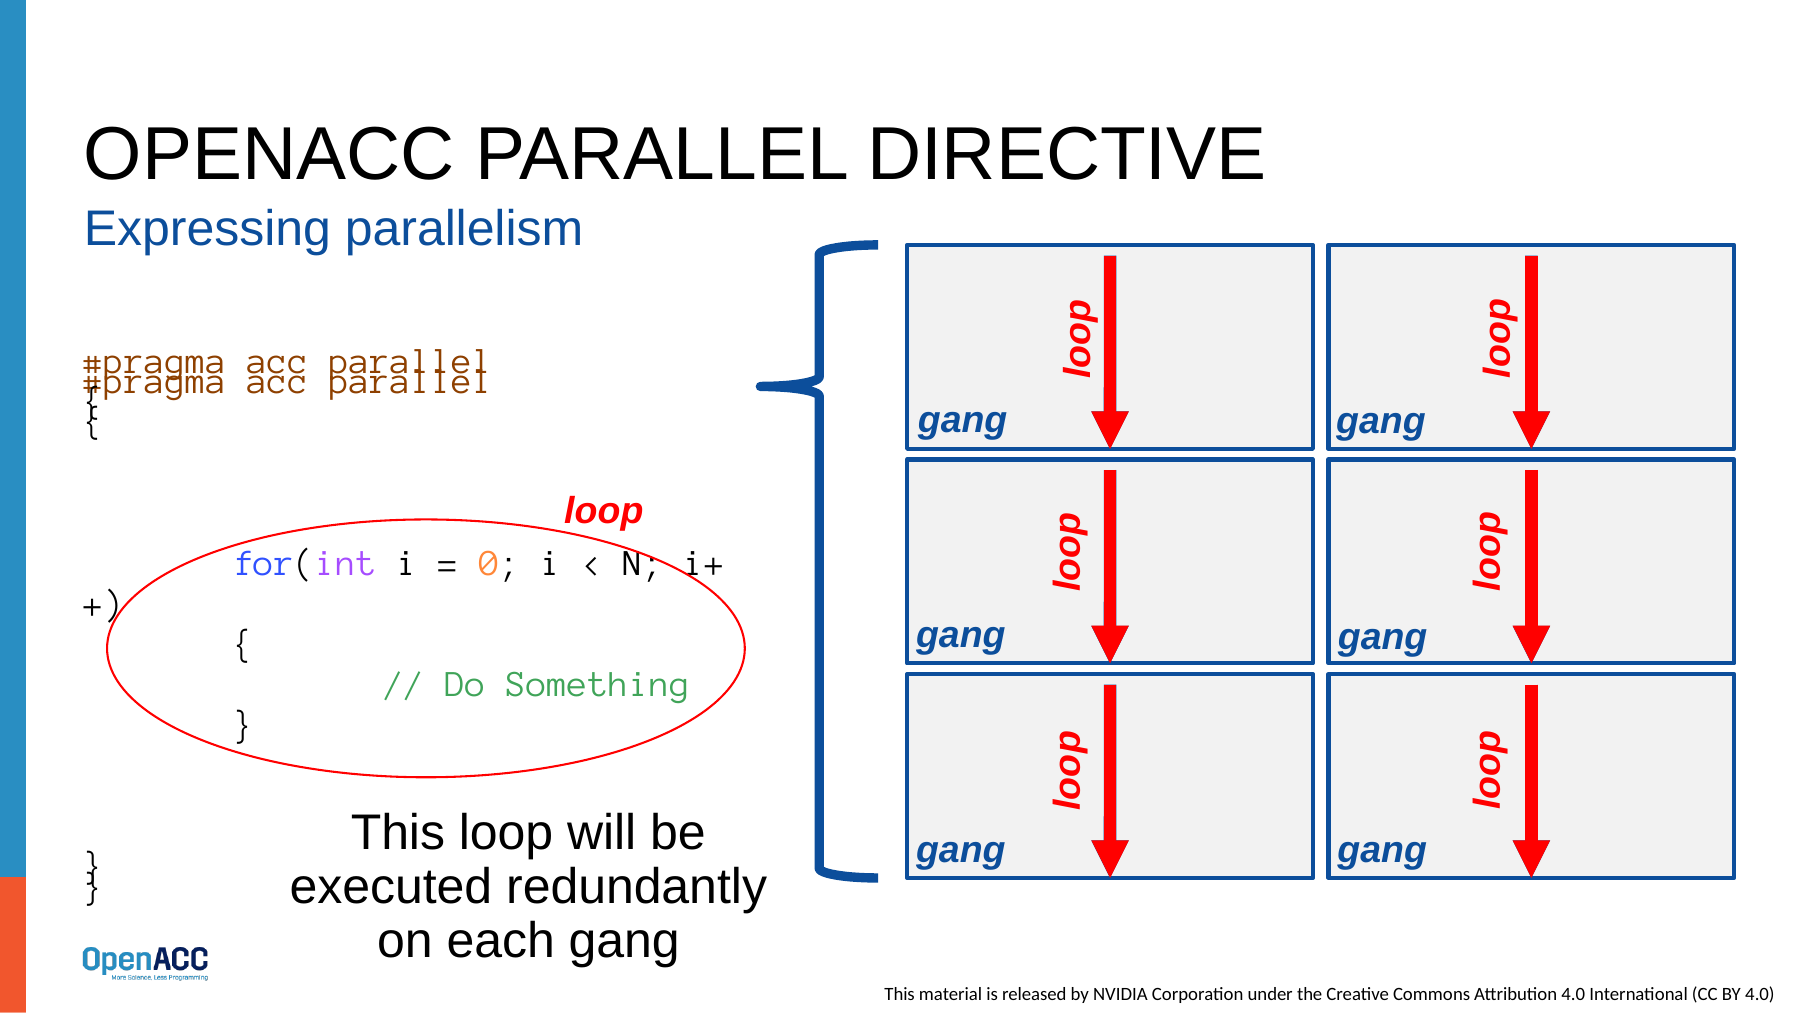

# Openacc parallel directive
Expressing parallelism

loop
loop
#pragma acc parallel
{

	for(int i = 0; i < N; i++)
	{
		// Do Something
	}

}
#pragma acc parallel
{

}
gang
gang

loop

loop
loop
gang
gang

loop
loop
This loop will be executed redundantly on each gang
gang
gang